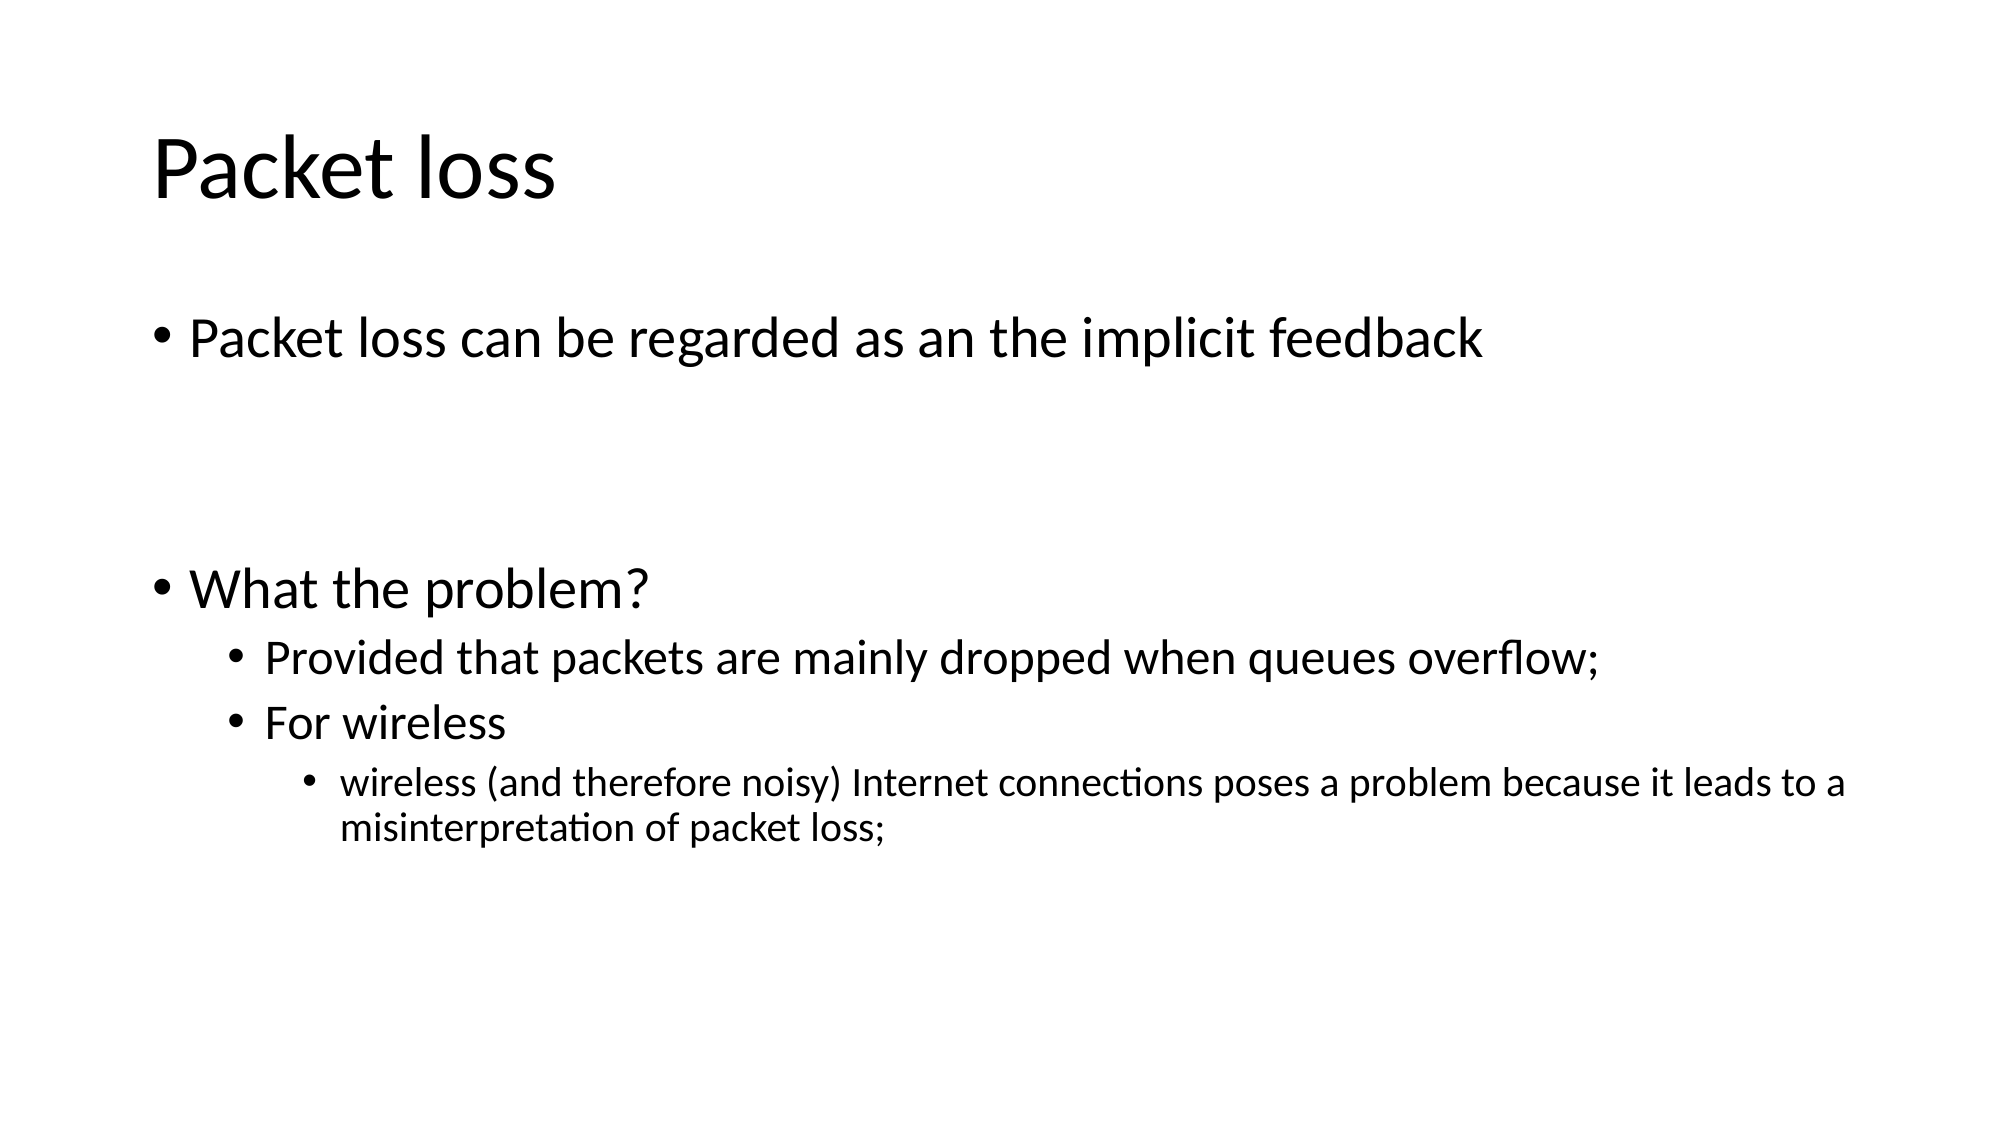

# Packet loss
Packet loss can be regarded as an the implicit feedback

What the problem?
Provided that packets are mainly dropped when queues overflow;
For wireless
wireless (and therefore noisy) Internet connections poses a problem because it leads to a misinterpretation of packet loss;

68